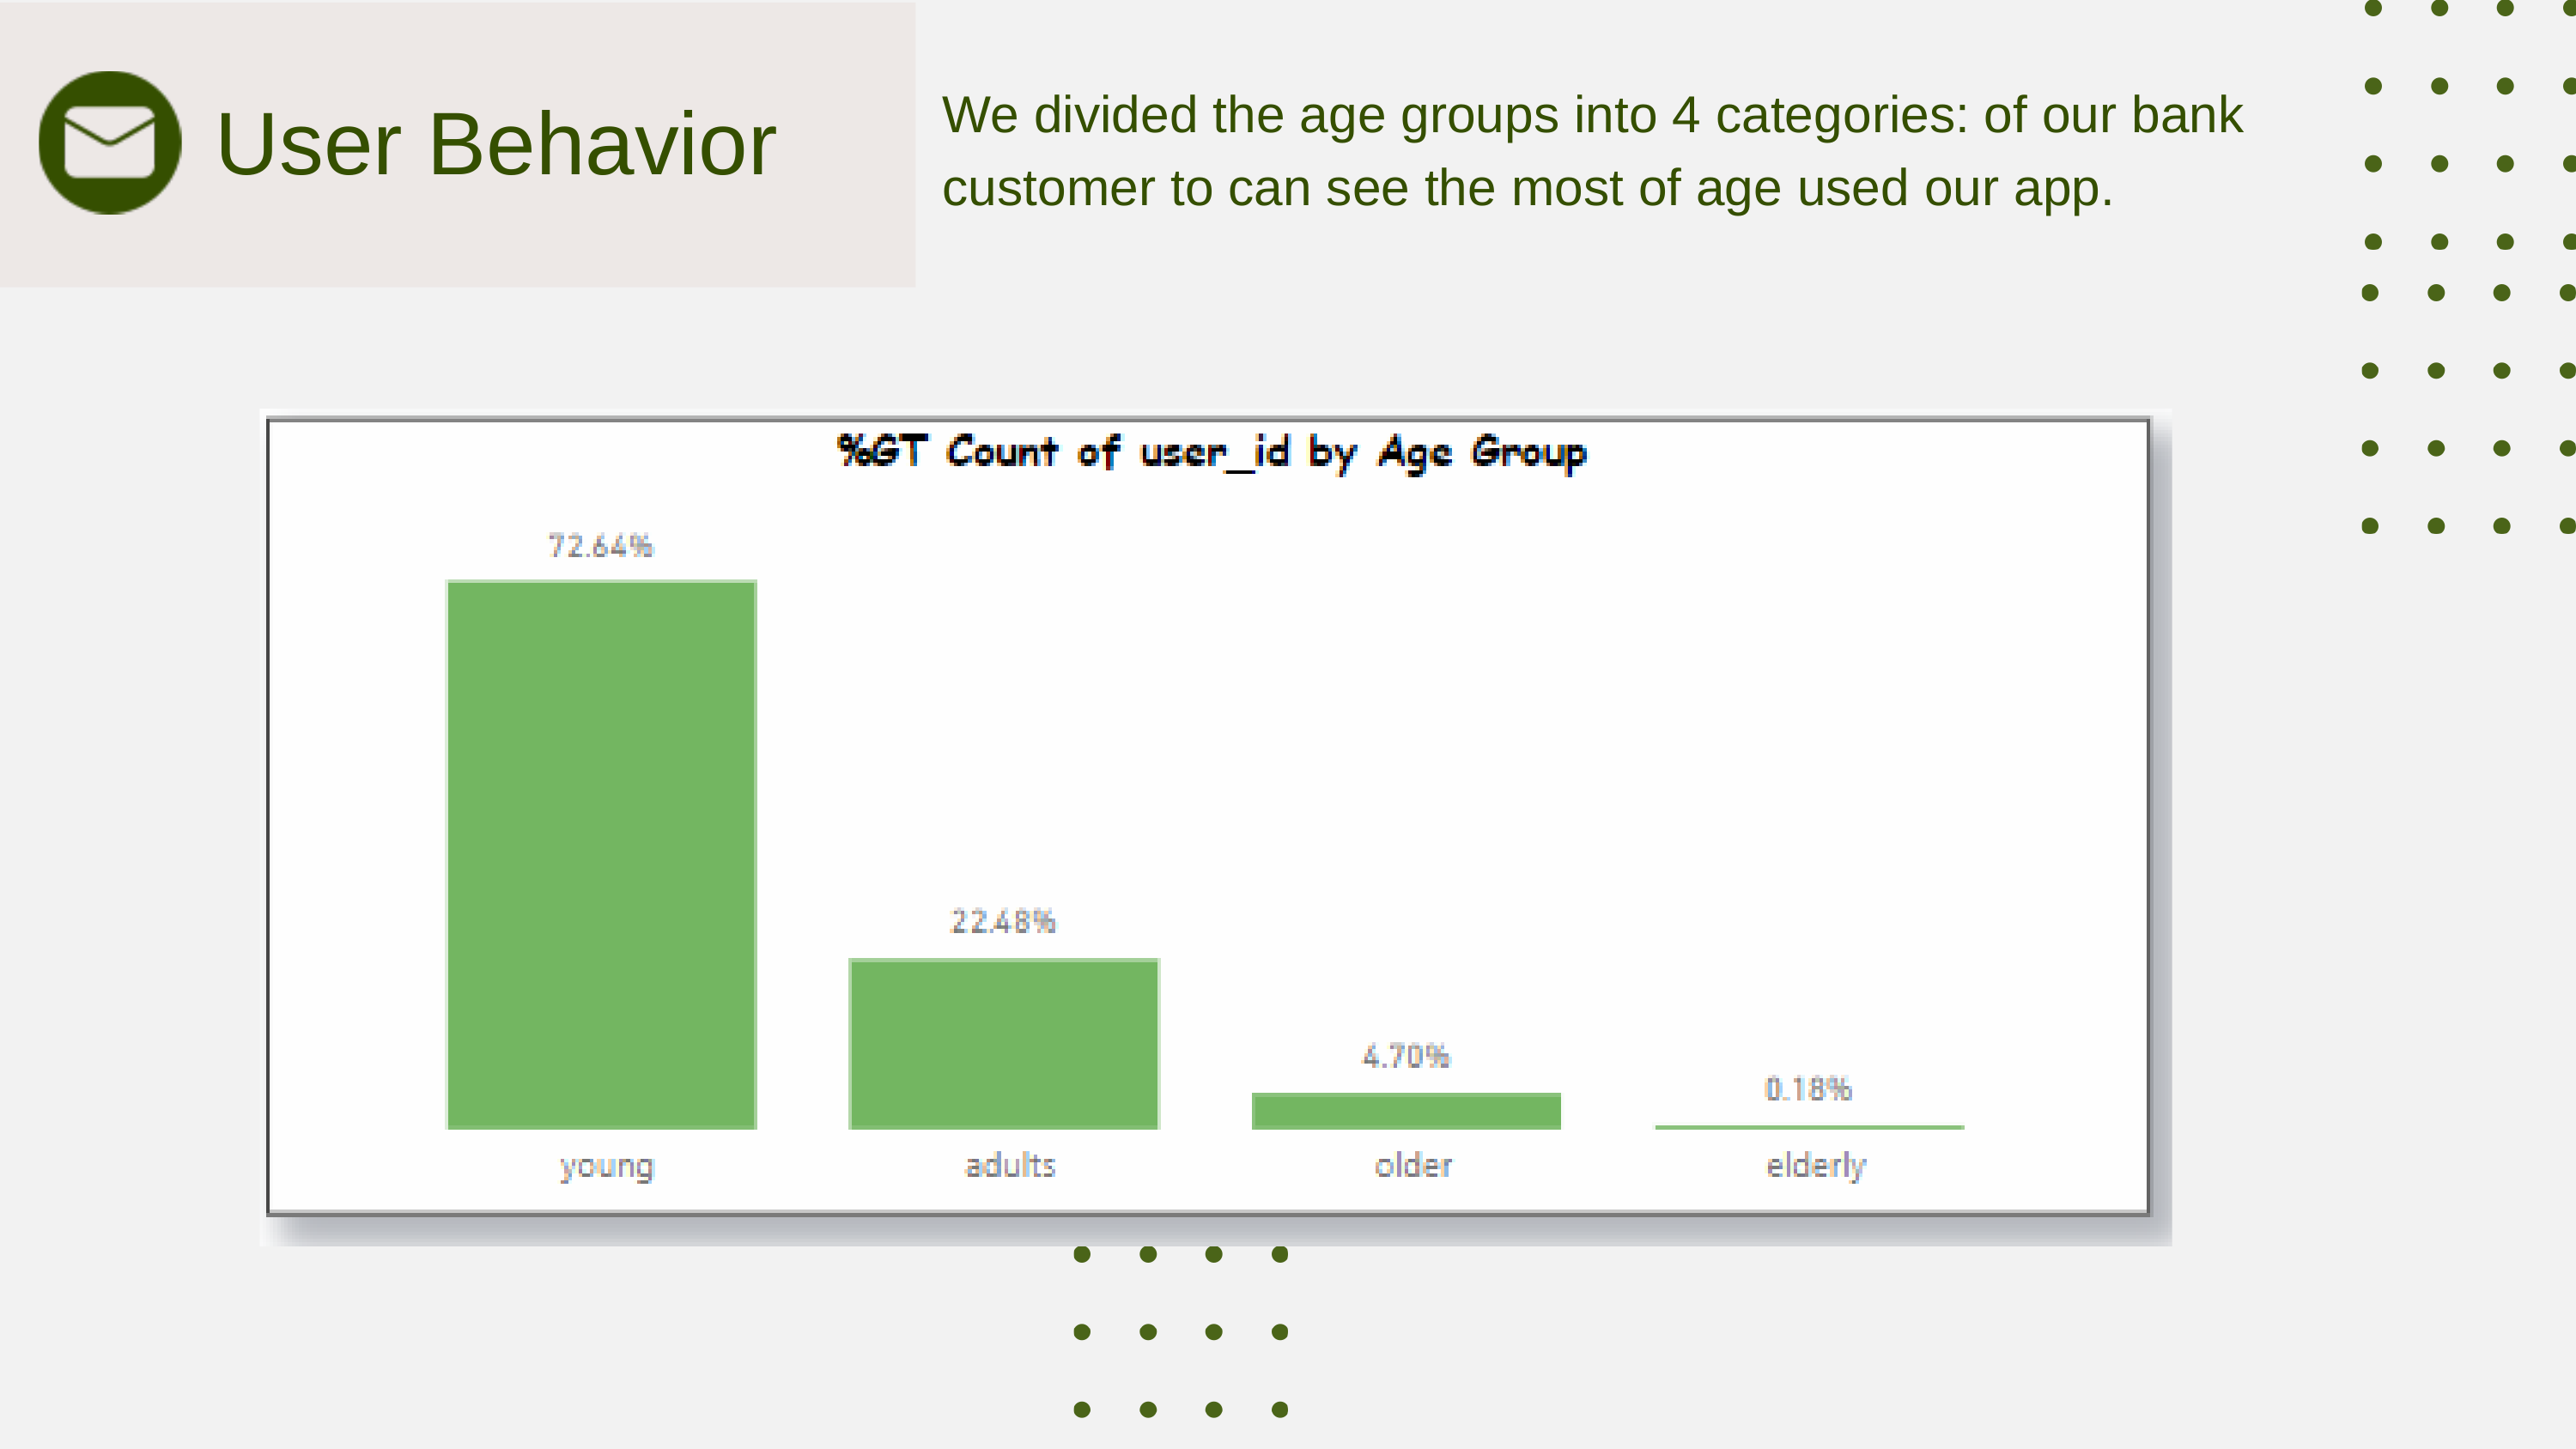

We divided the age groups into 4 categories: of our bank customer to can see the most of age used our app.

User Behavior